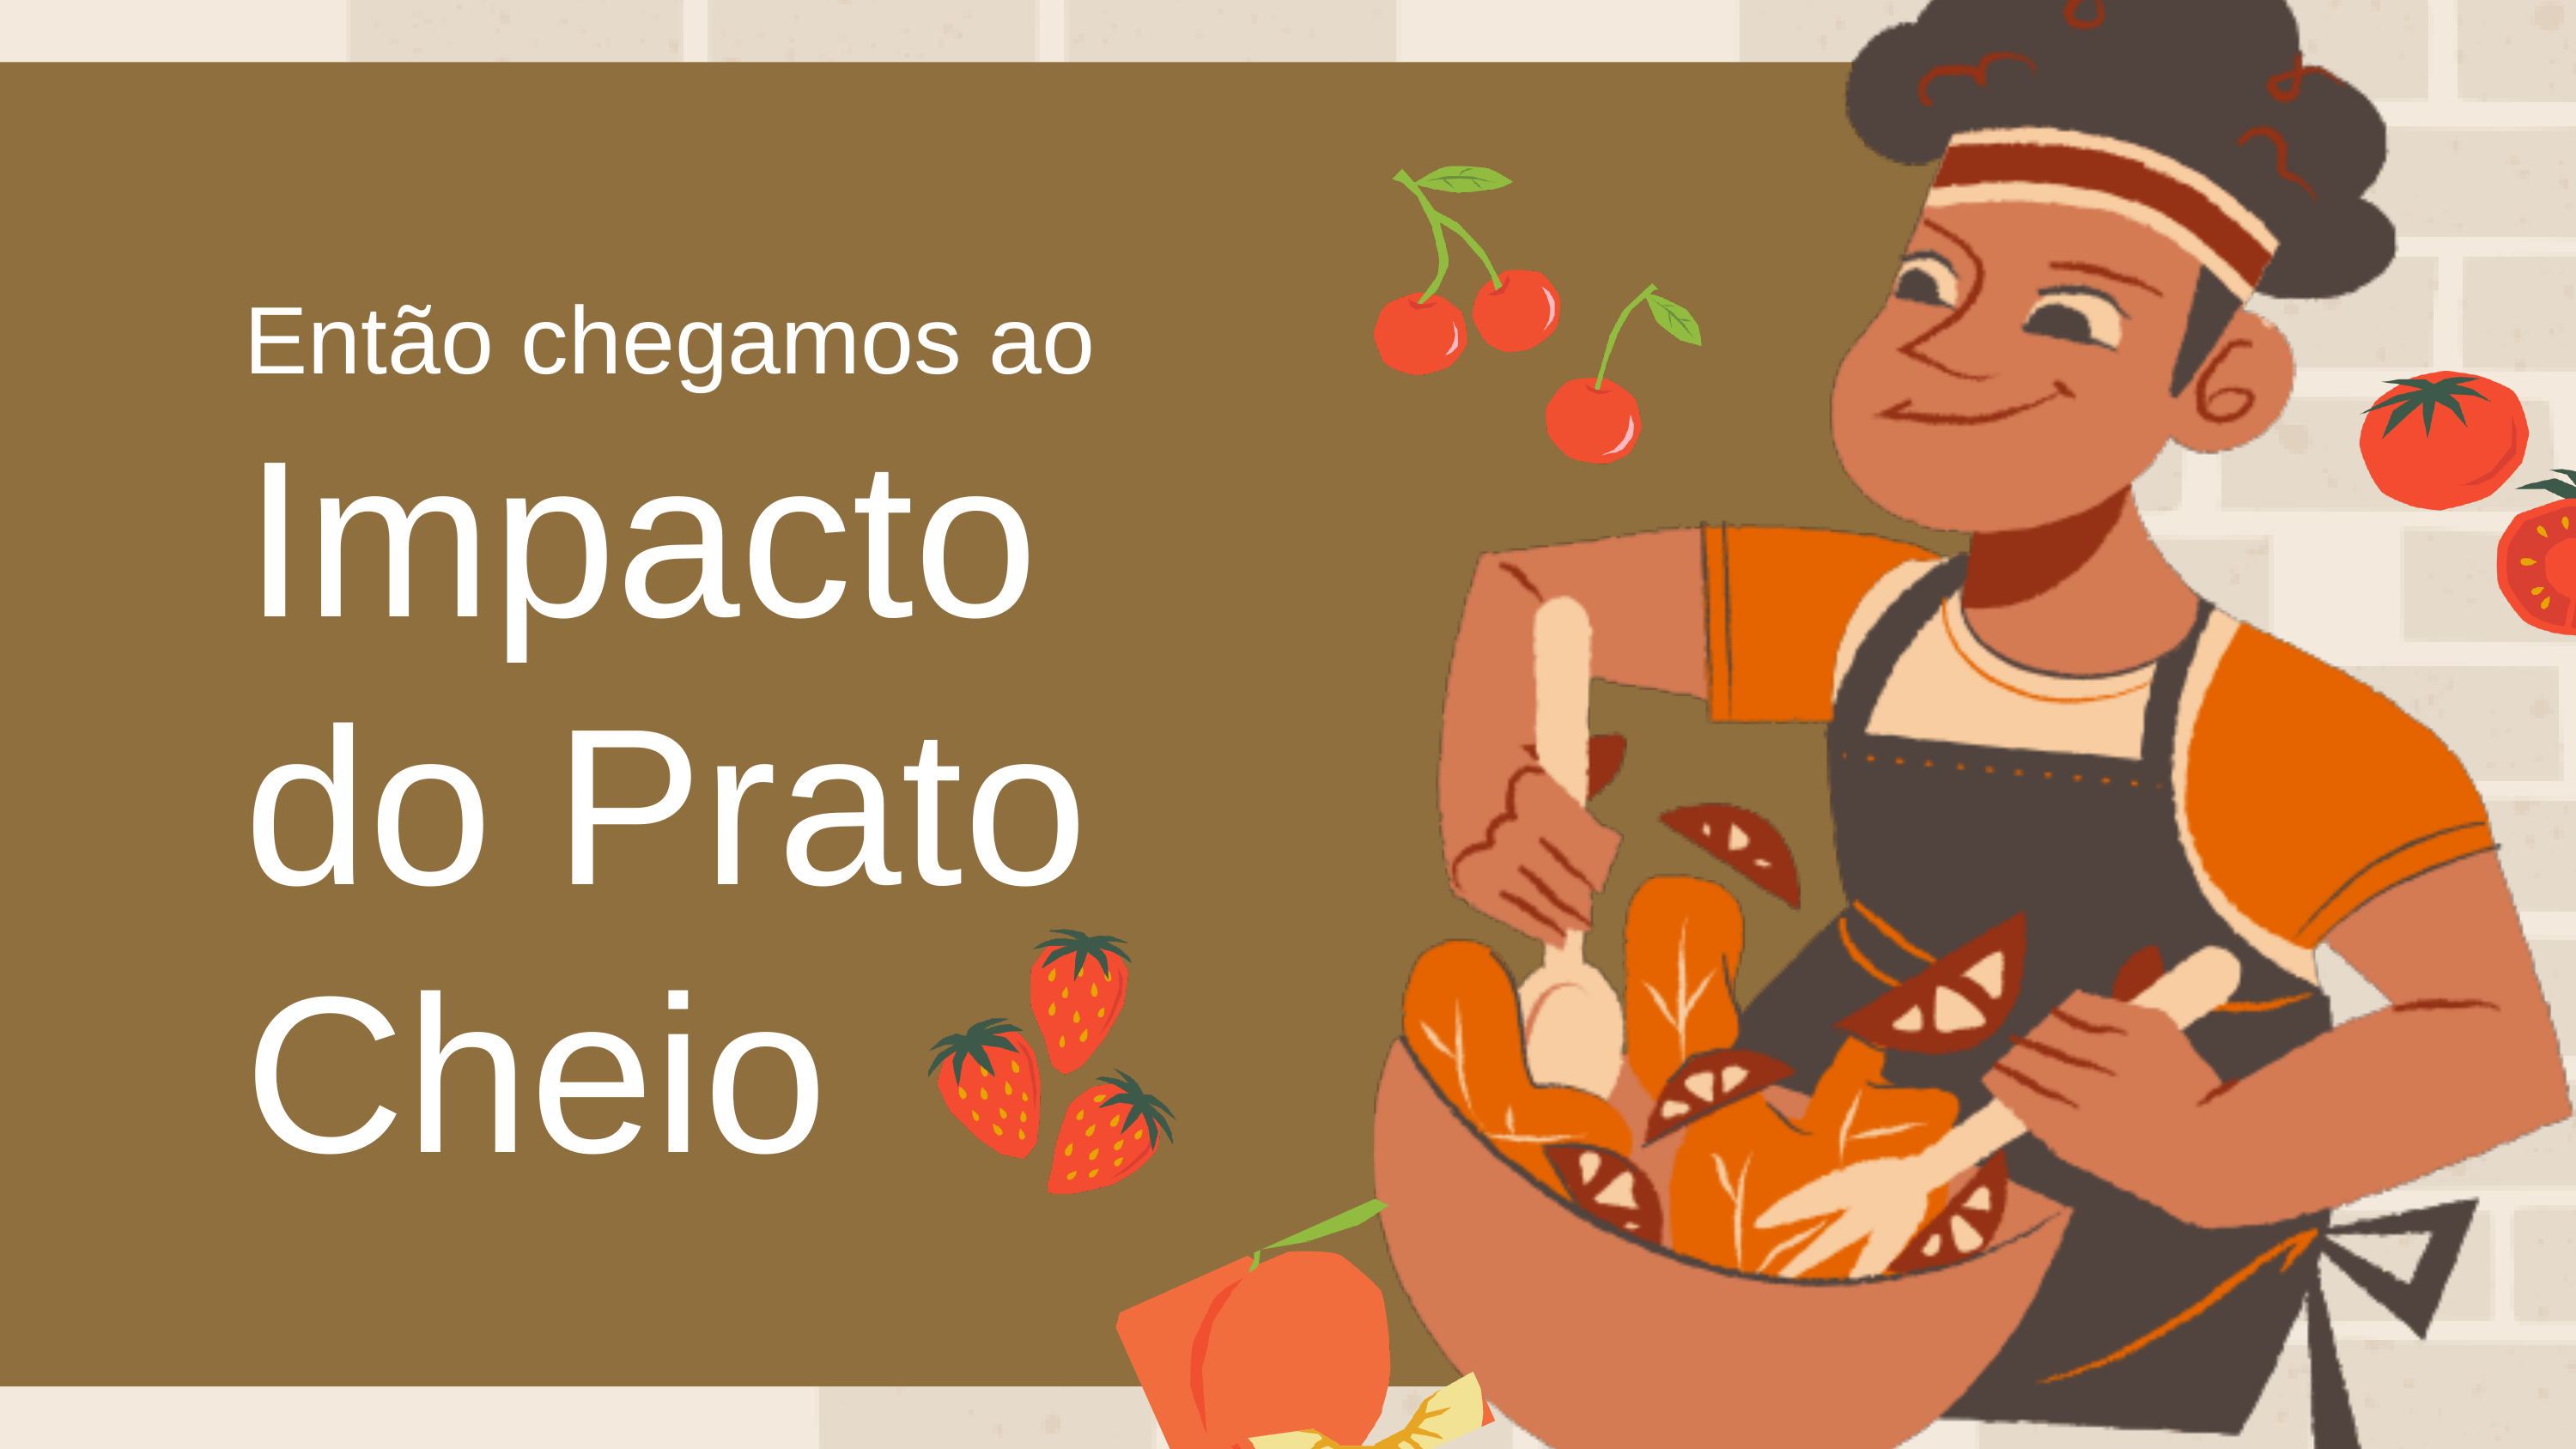

Então chegamos ao

Impacto do Prato
Cheio